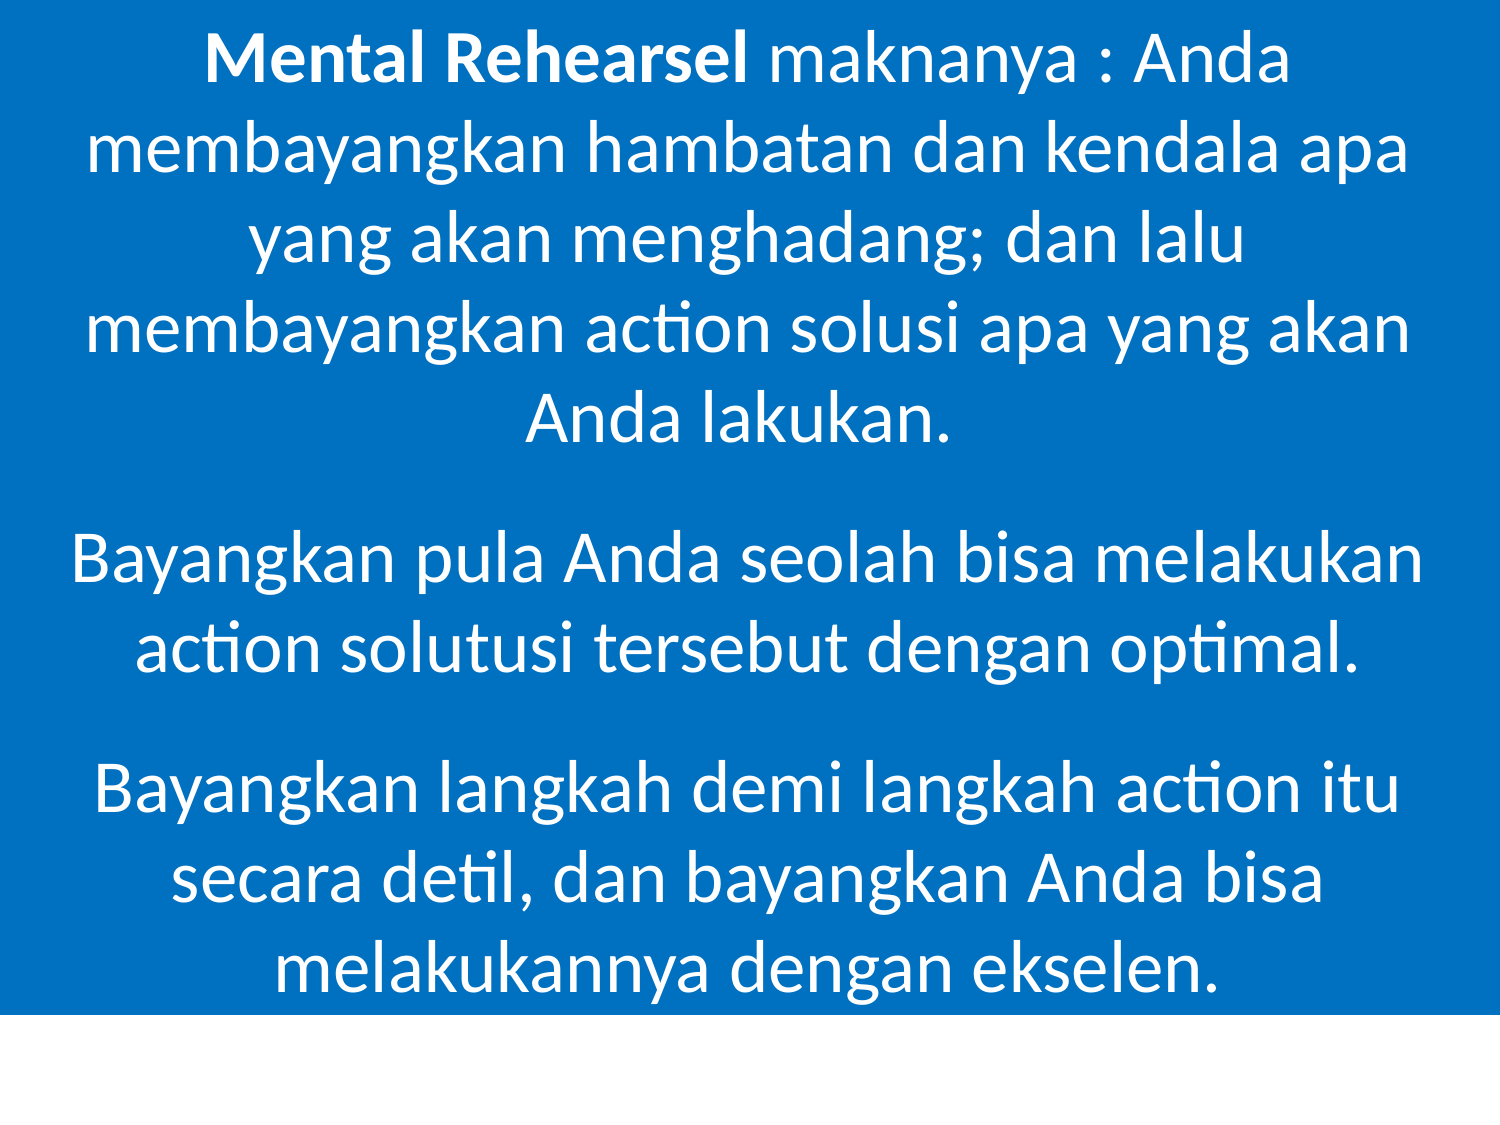

Mental Rehearsel maknanya : Anda membayangkan hambatan dan kendala apa yang akan menghadang; dan lalu membayangkan action solusi apa yang akan Anda lakukan.
Bayangkan pula Anda seolah bisa melakukan action solutusi tersebut dengan optimal.
Bayangkan langkah demi langkah action itu secara detil, dan bayangkan Anda bisa melakukannya dengan ekselen.